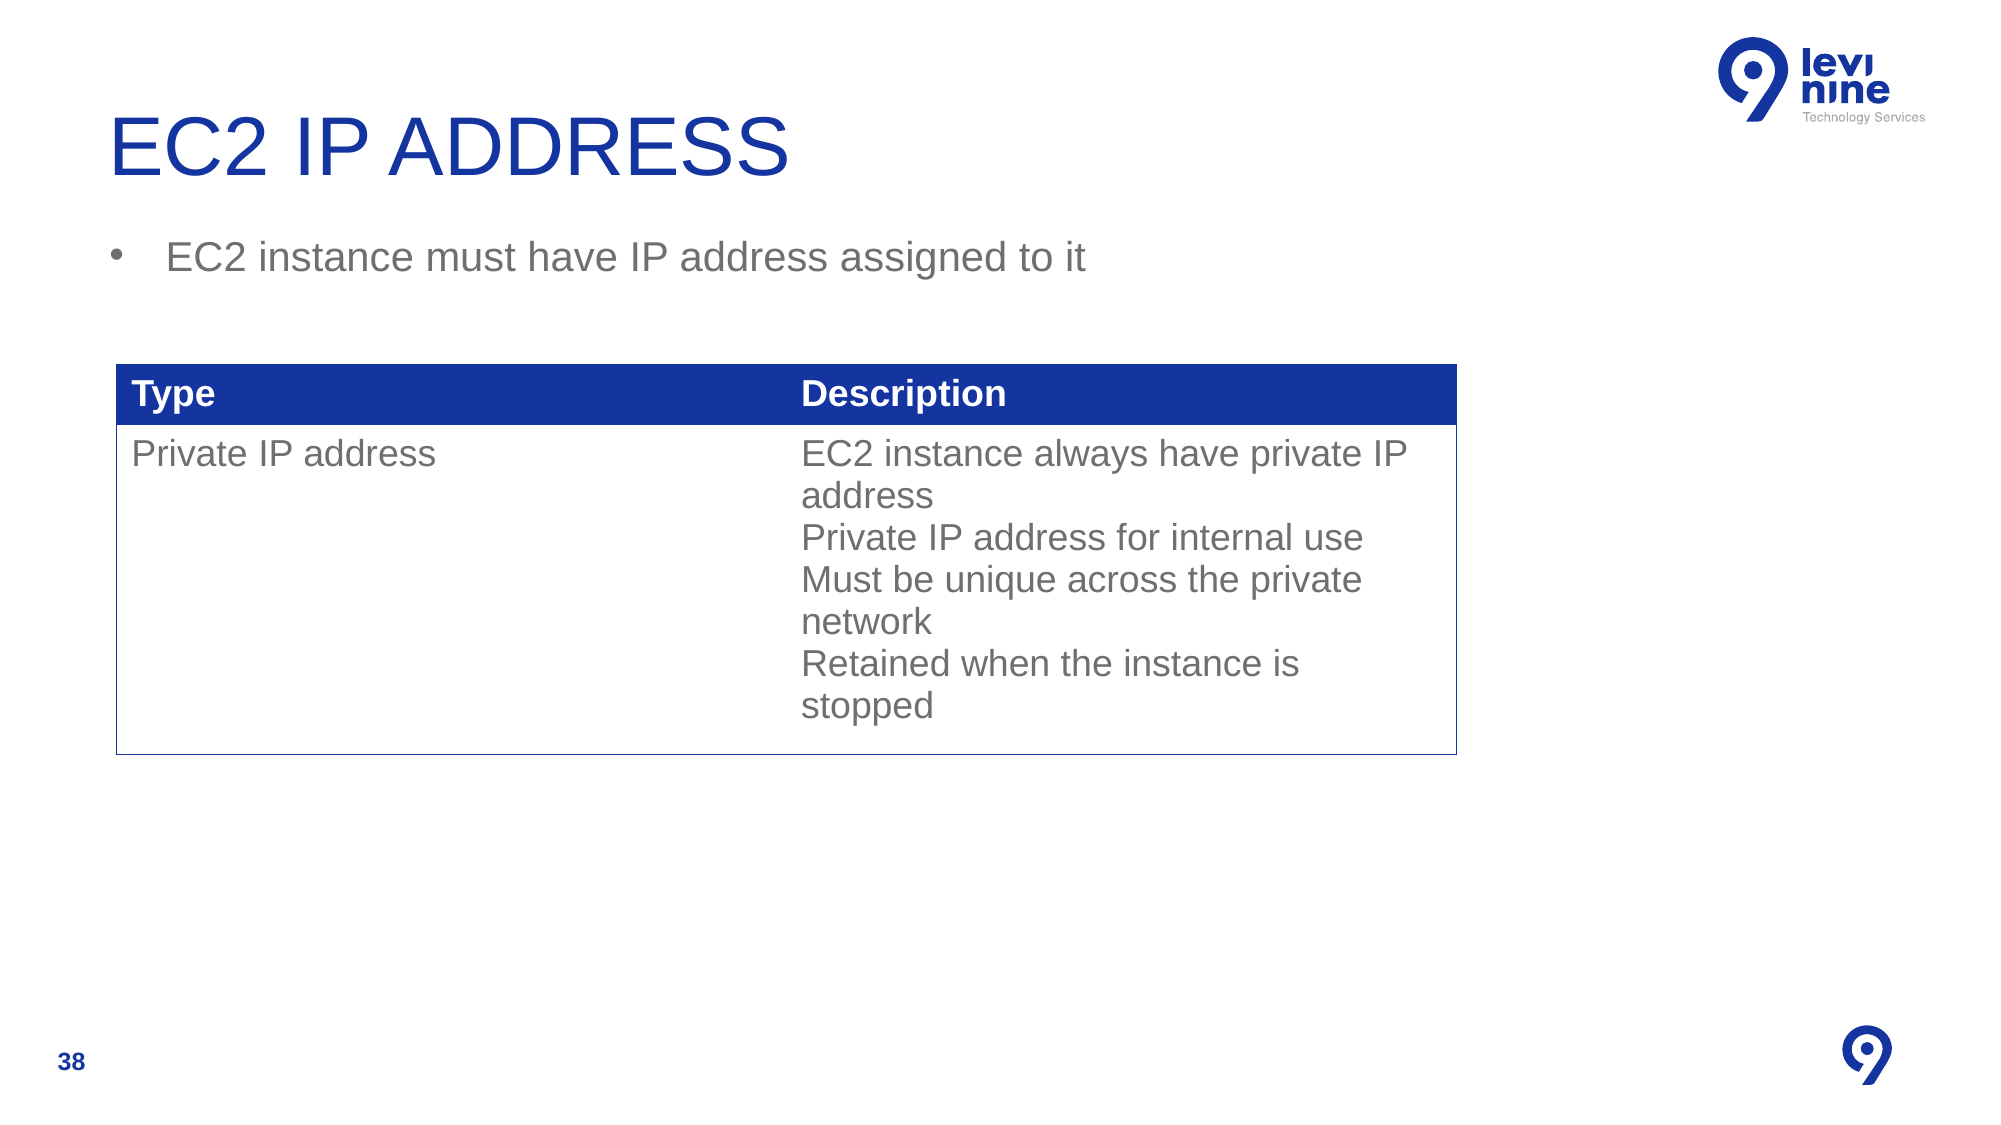

# EC2 IP ADDRESS
EC2 instance must have IP address assigned to it

| Type | Description |
| --- | --- |
| Private IP address | EC2 instance always have private IP address Private IP address for internal use Must be unique across the private network Retained when the instance is stopped |
38